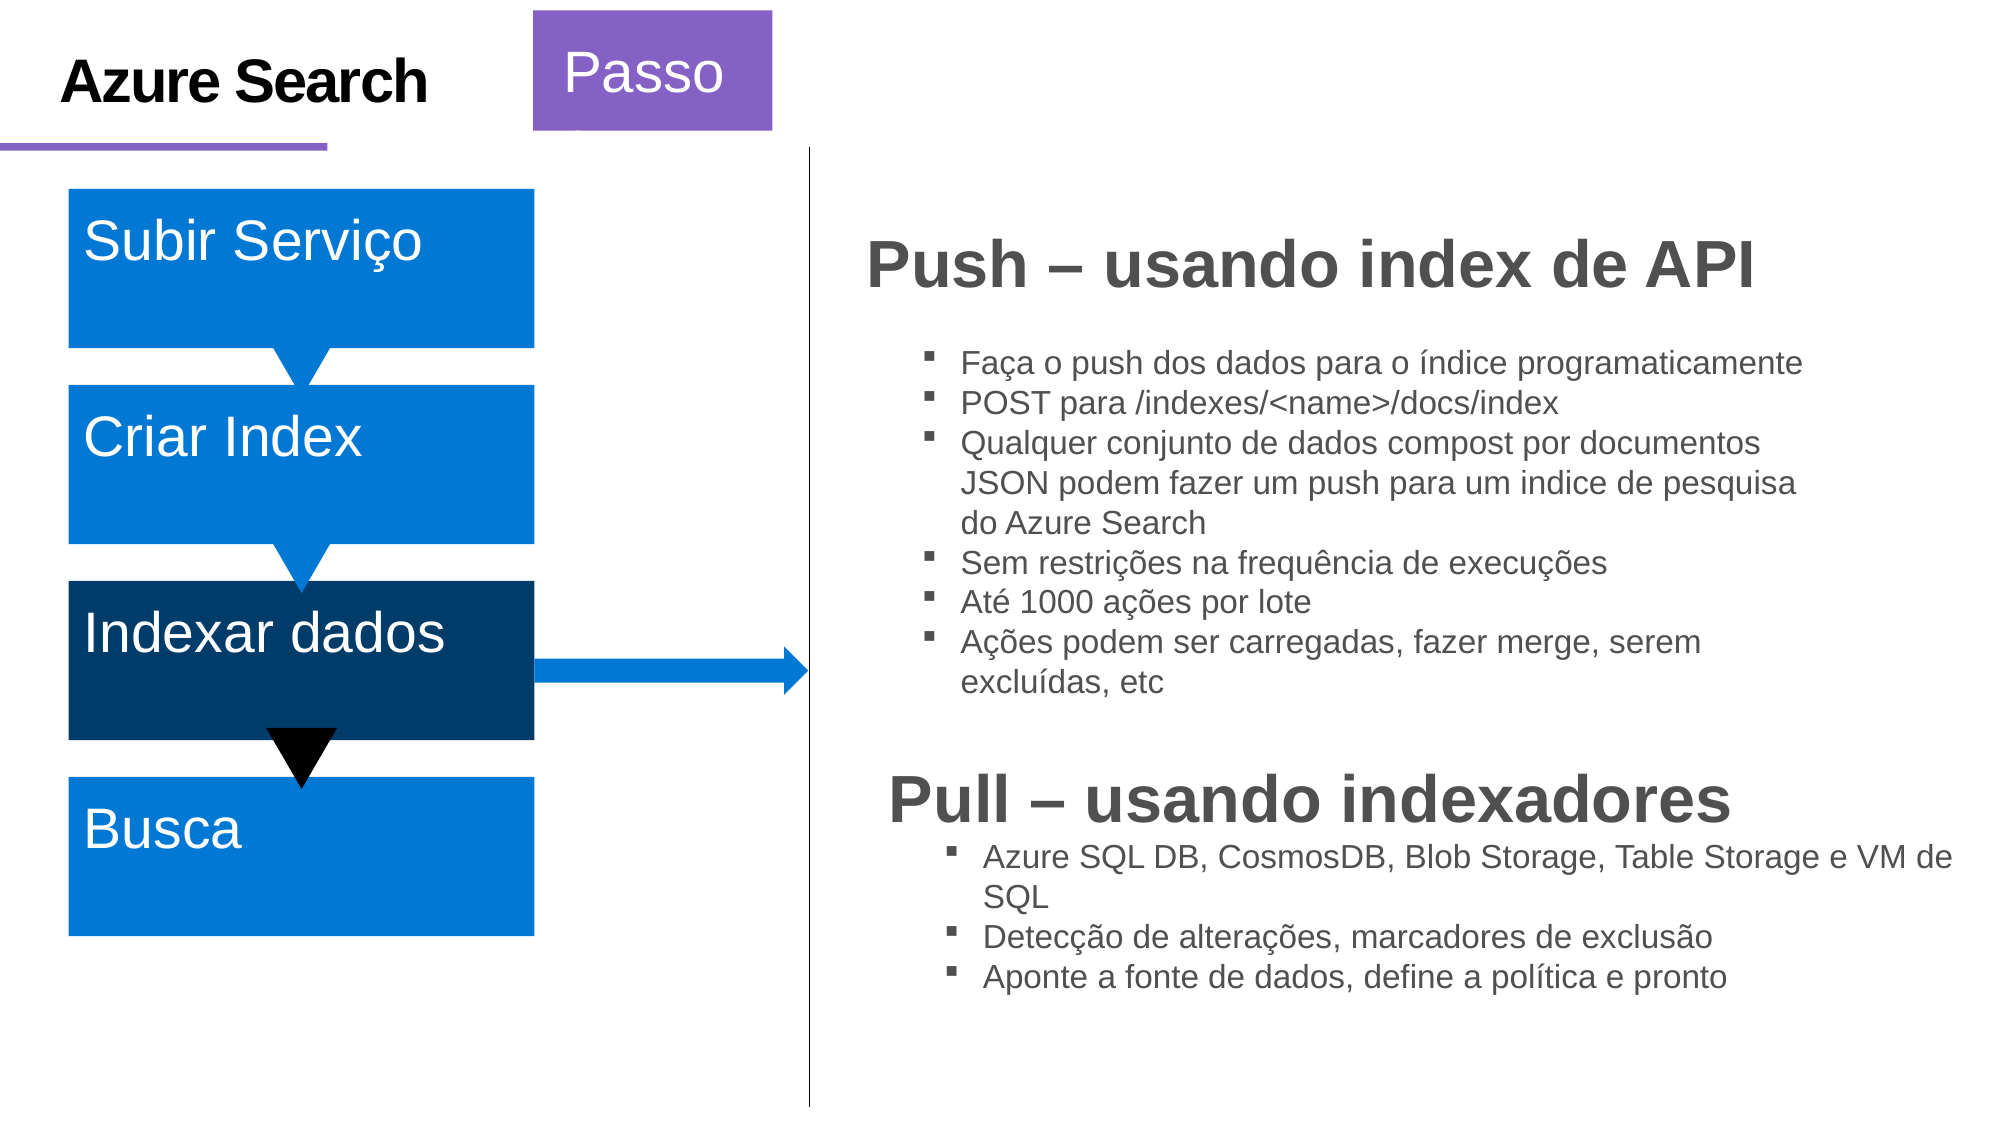

Passos
Azure Search

Subir Serviço

Criar Index

Indexar dados

Busca
Push – usando index de API

Faça o push dos dados para o índice programaticamente
POST para /indexes/<name>/docs/index
Qualquer conjunto de dados compost por documentos JSON podem fazer um push para um indice de pesquisa do Azure Search
Sem restrições na frequência de execuções
Até 1000 ações por lote
Ações podem ser carregadas, fazer merge, serem excluídas, etc

Pull – usando indexadores
Azure SQL DB, CosmosDB, Blob Storage, Table Storage e VM de SQL
Detecção de alterações, marcadores de exclusão
Aponte a fonte de dados, define a política e pronto